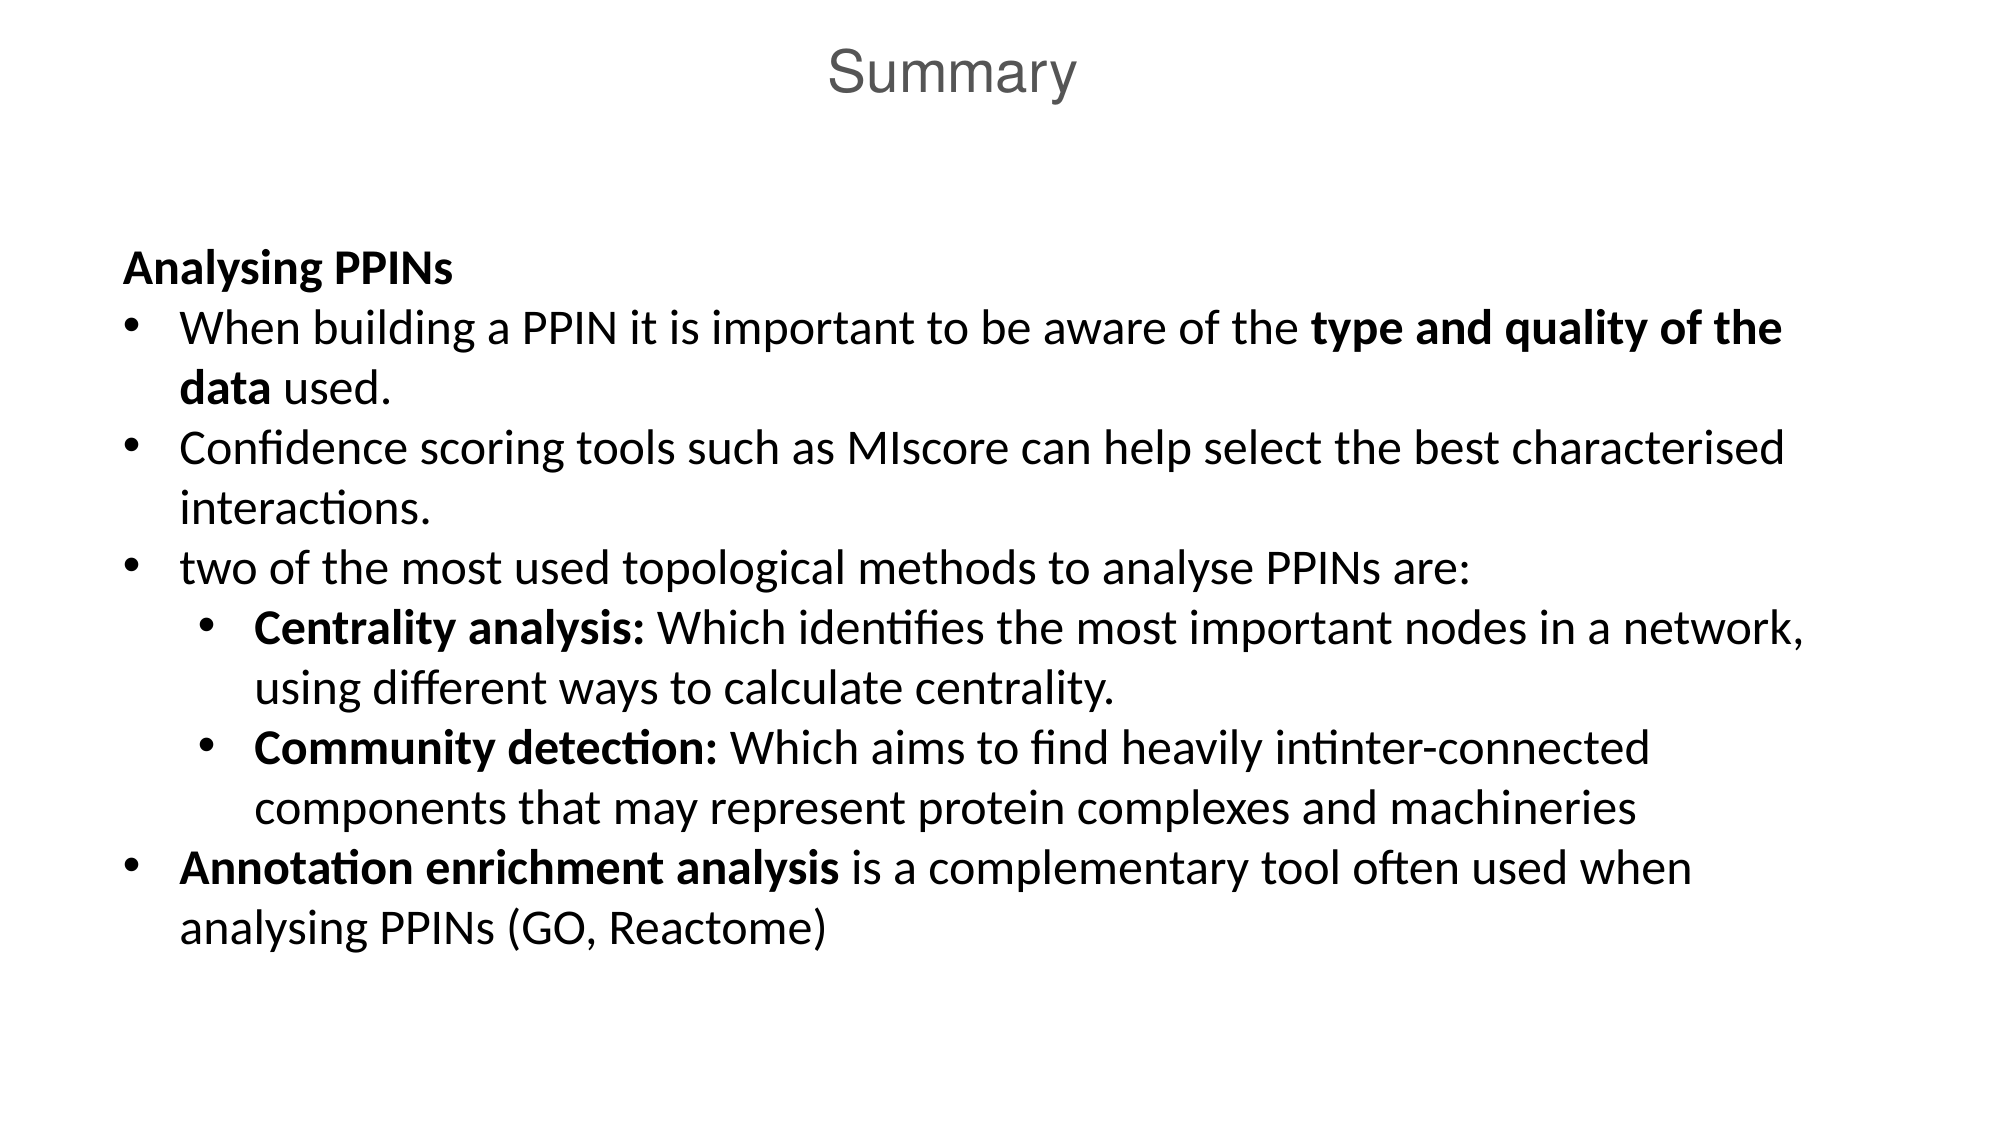

Summary
Analysing PPINs
When building a PPIN it is important to be aware of the type and quality of the data used.
Confidence scoring tools such as MIscore can help select the best characterised interactions.
two of the most used topological methods to analyse PPINs are:
Centrality analysis: Which identifies the most important nodes in a network, using different ways to calculate centrality.
Community detection: Which aims to find heavily intinter-connected components that may represent protein complexes and machineries
Annotation enrichment analysis is a complementary tool often used when analysing PPINs (GO, Reactome)